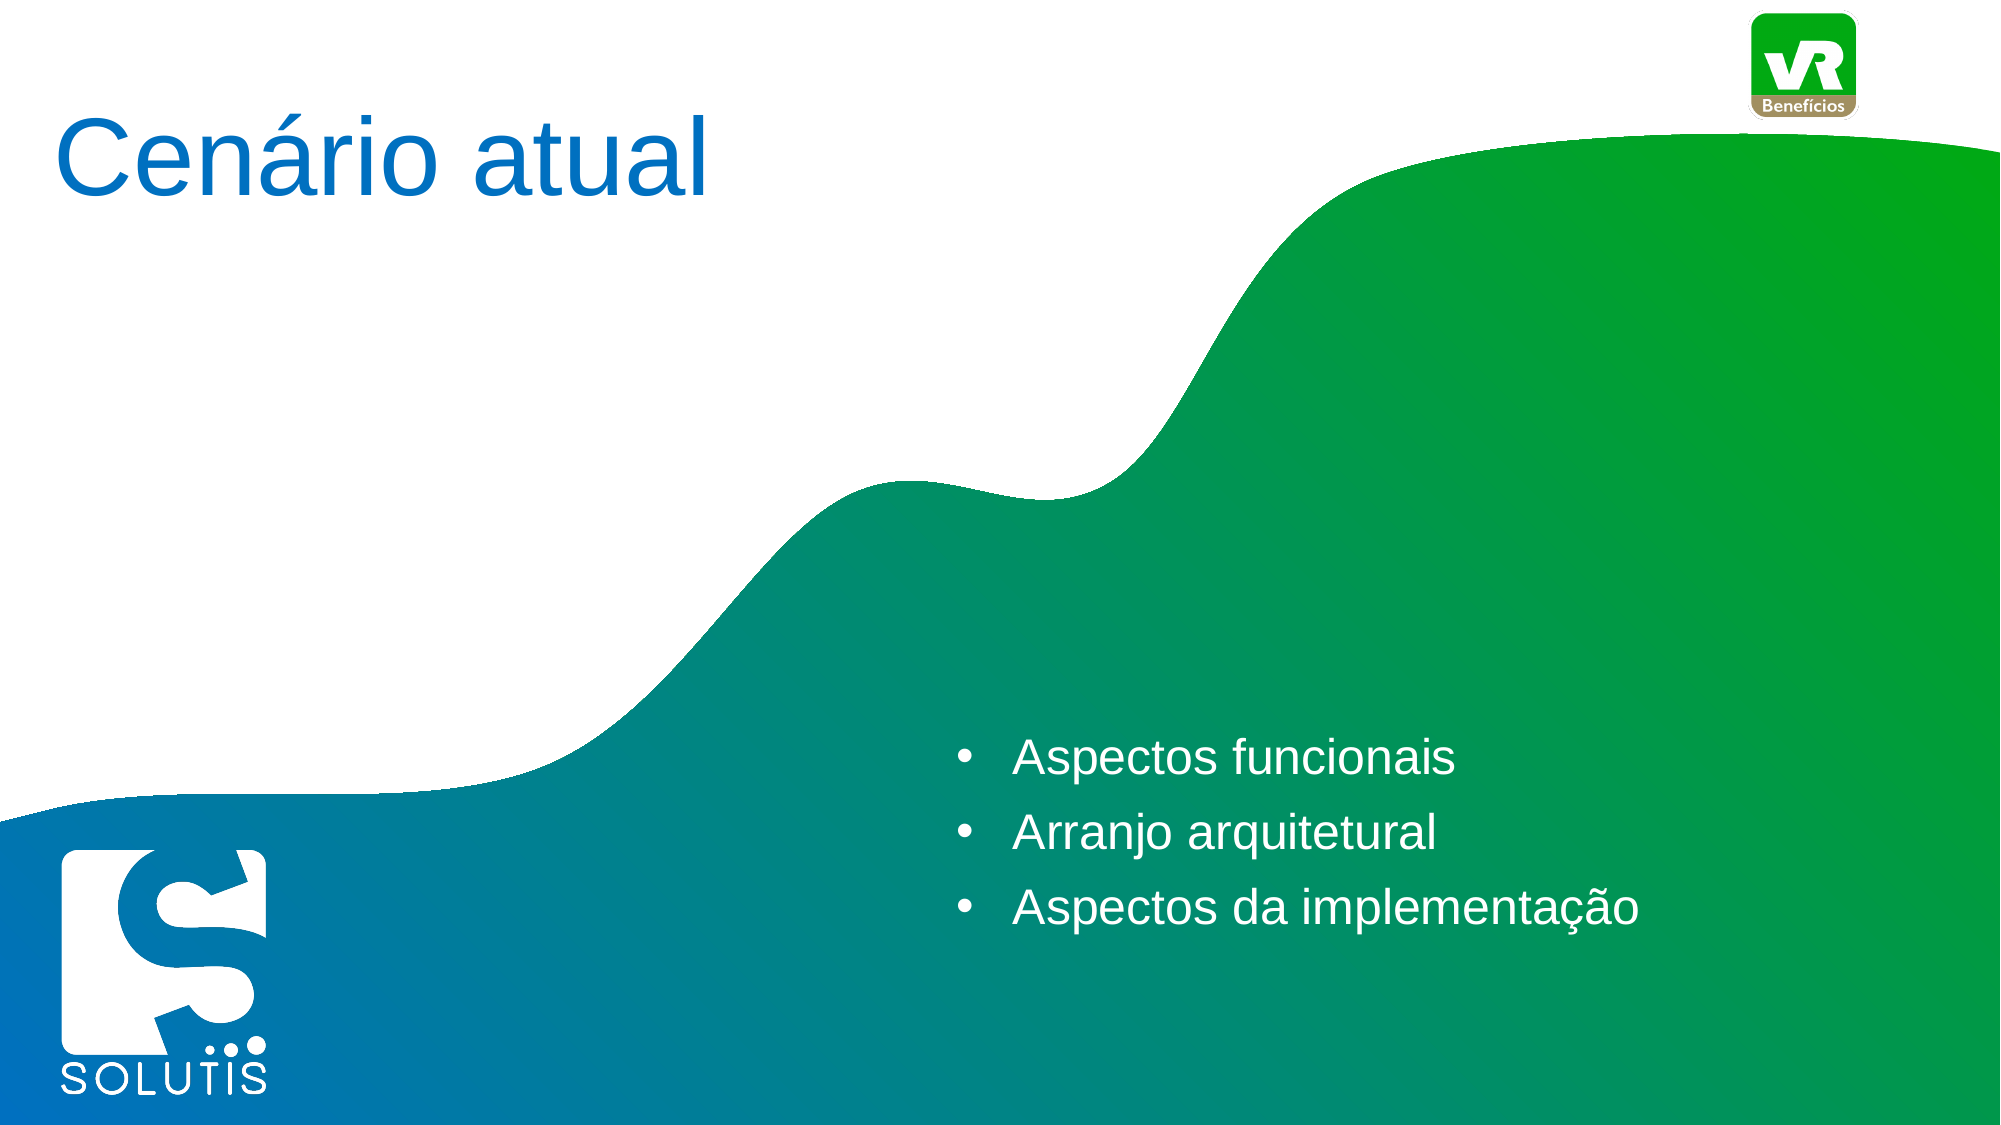

# Cenário atual
Aspectos funcionais
Arranjo arquitetural
Aspectos da implementação